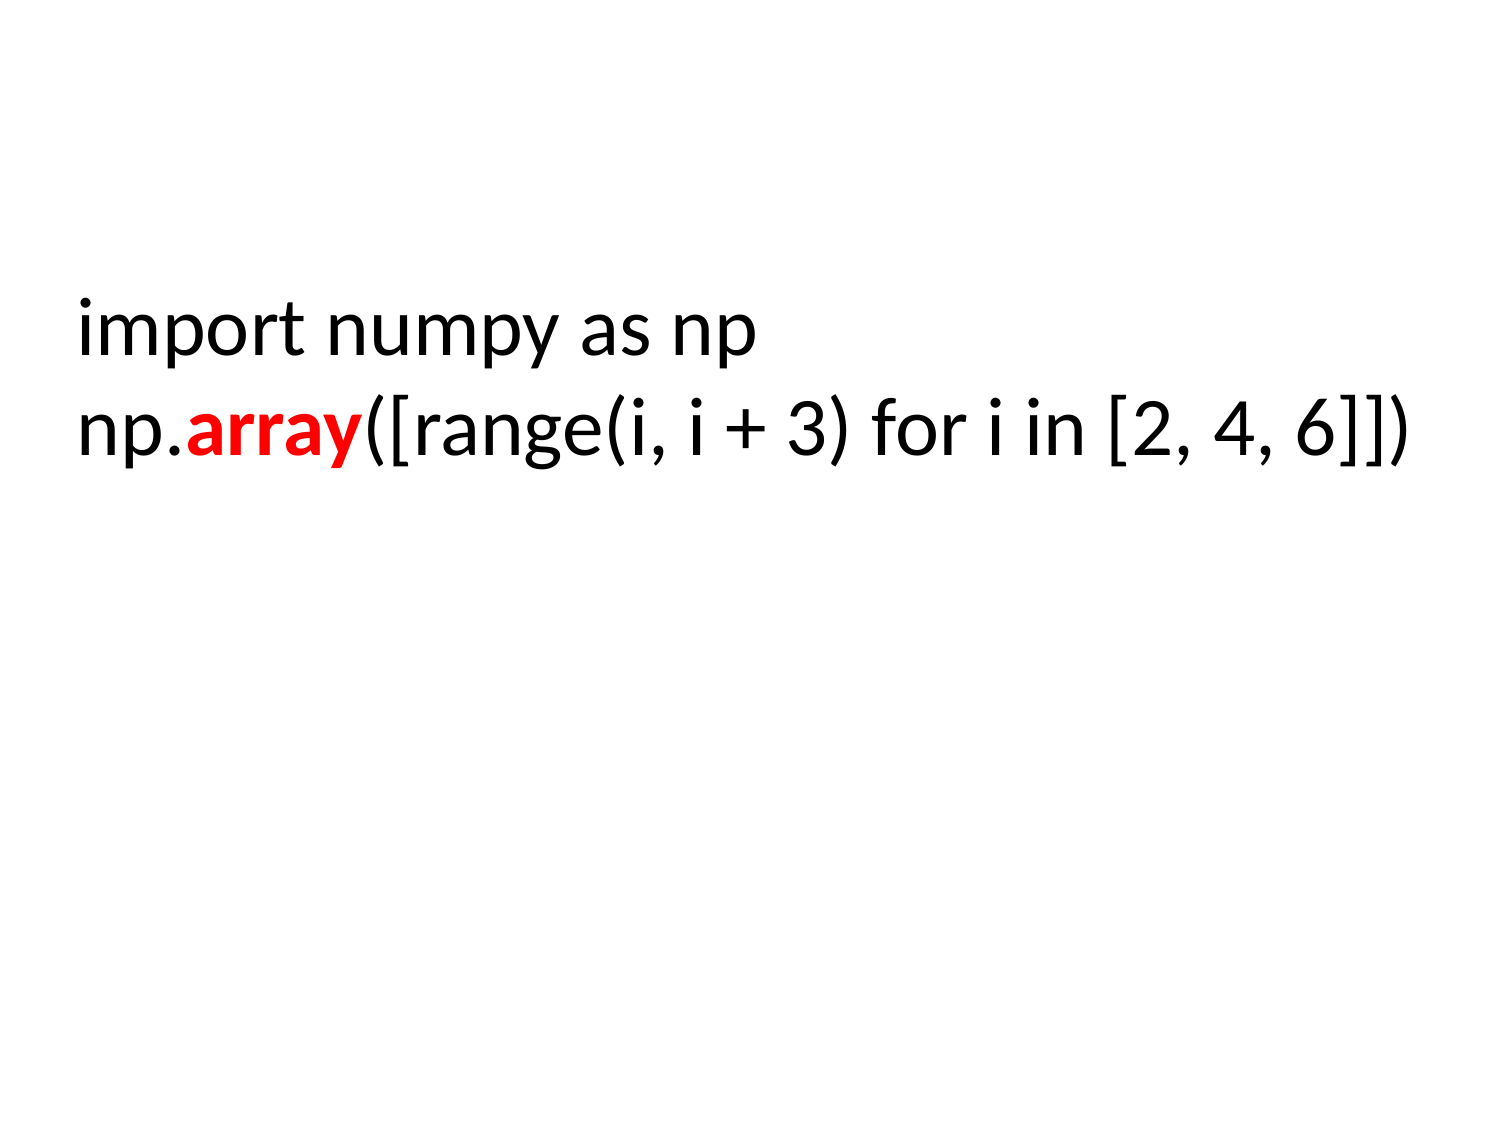

import numpy as np
np.array([range(i, i + 3) for i in [2, 4, 6]])